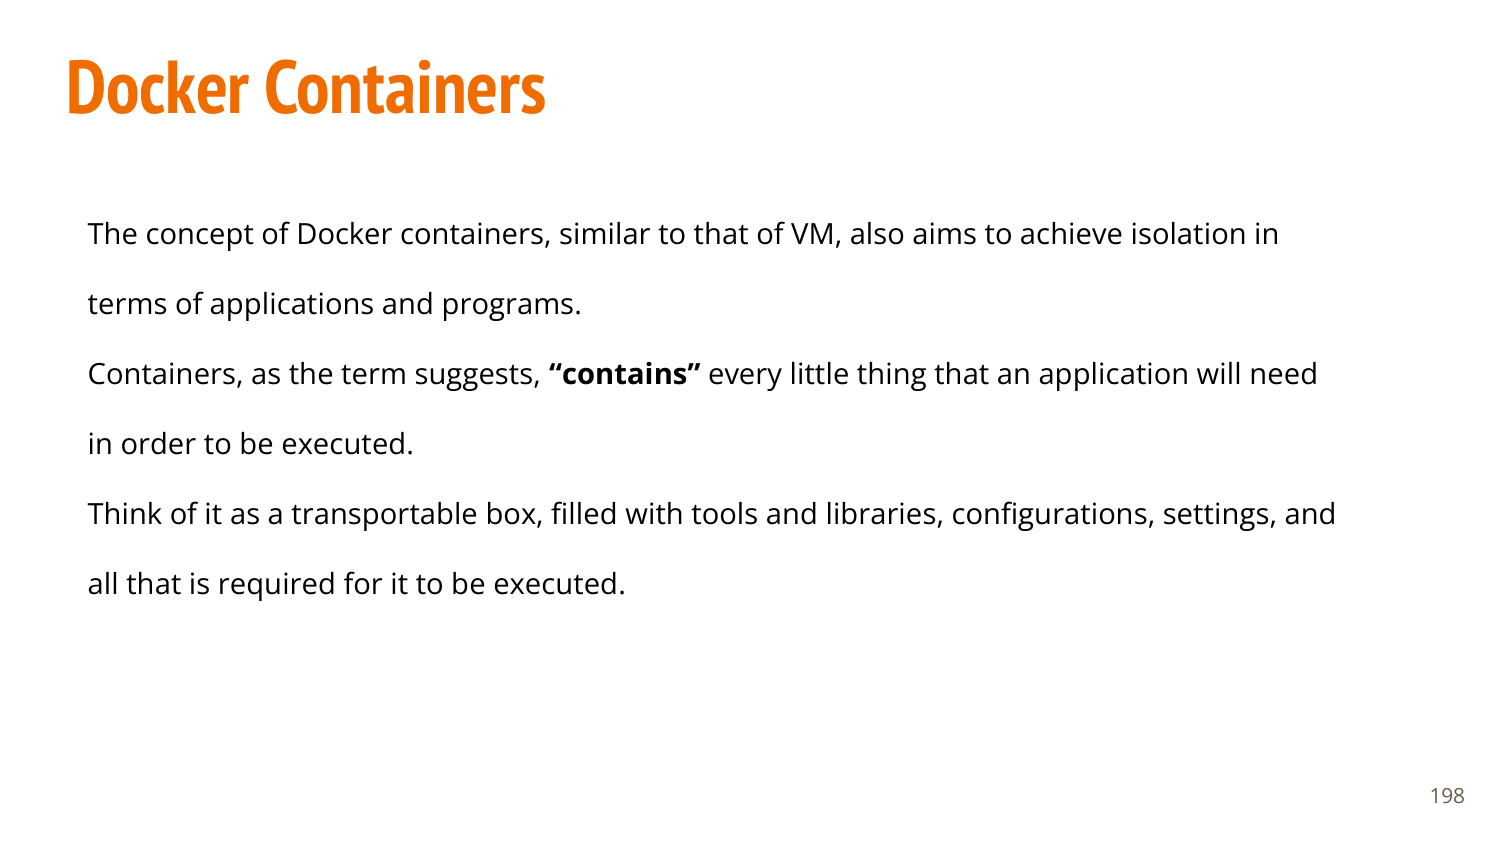

# Docker Containers
The concept of Docker containers, similar to that of VM, also aims to achieve isolation in terms of applications and programs.
Containers, as the term suggests, “contains” every little thing that an application will need in order to be executed.
Think of it as a transportable box, filled with tools and libraries, configurations, settings, and all that is required for it to be executed.
198